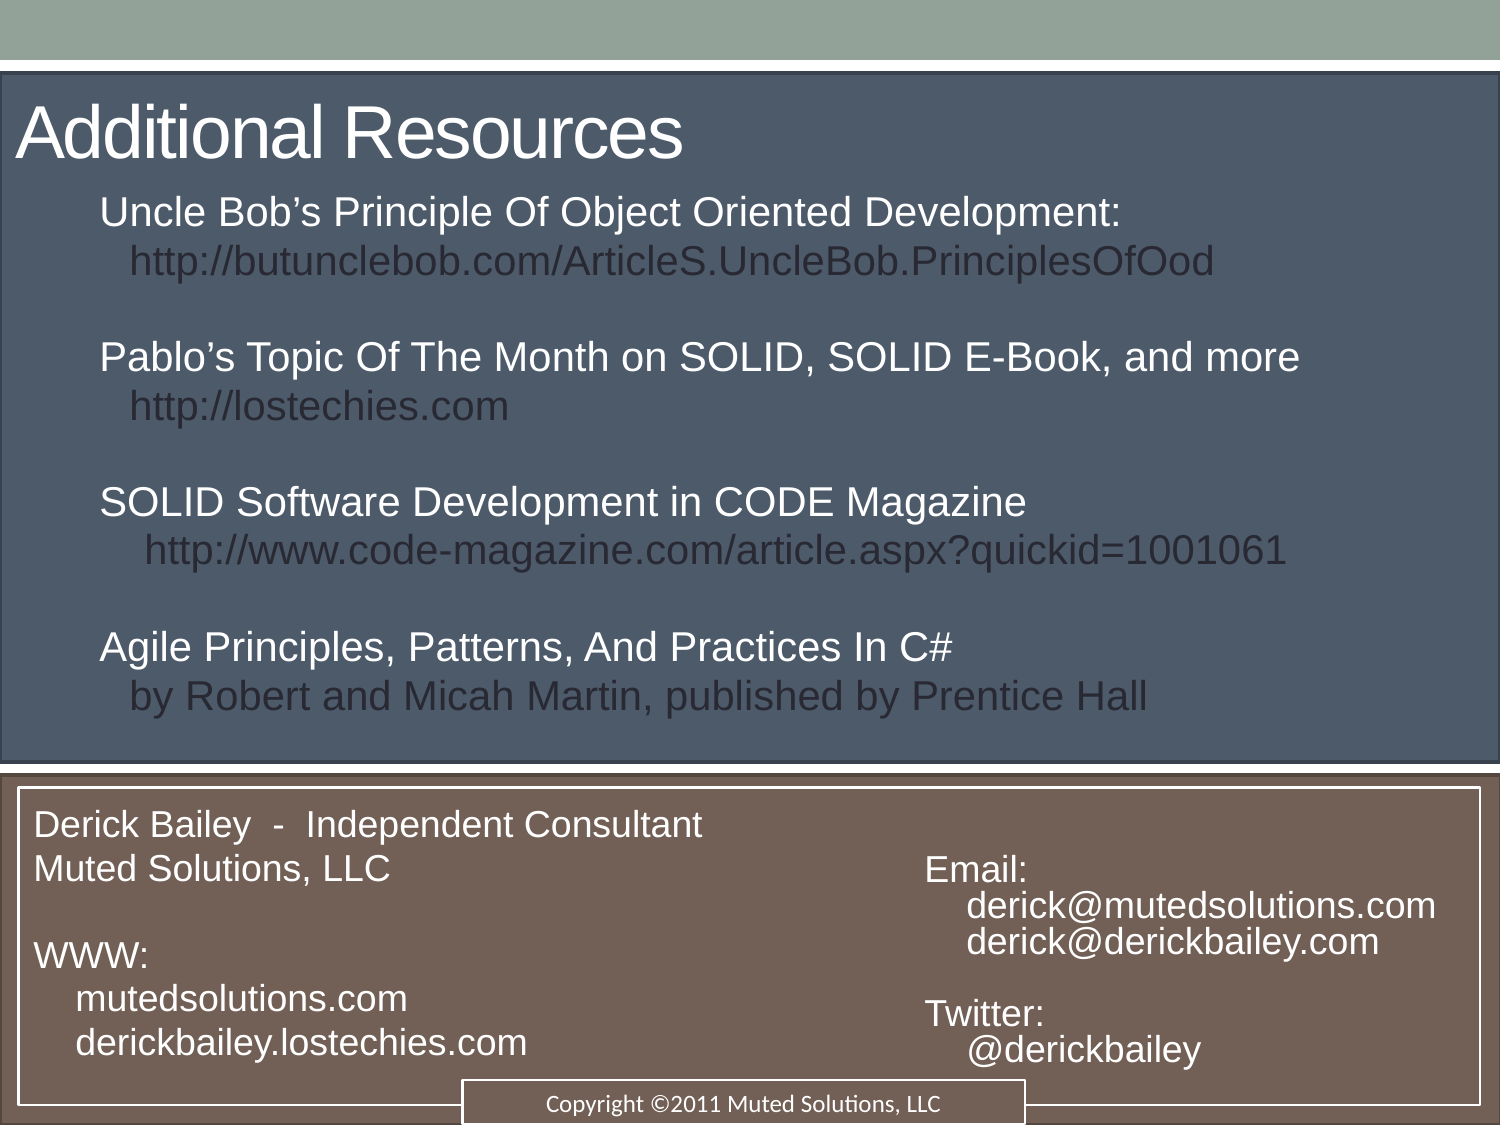

Additional Resources
Uncle Bob’s Principle Of Object Oriented Development:
	http://butunclebob.com/ArticleS.UncleBob.PrinciplesOfOod

Pablo’s Topic Of The Month on SOLID, SOLID E-Book, and more
	http://lostechies.com

SOLID Software Development in CODE Magazine
http://www.code-magazine.com/article.aspx?quickid=1001061

Agile Principles, Patterns, And Practices In C#
	by Robert and Micah Martin, published by Prentice Hall

Derick Bailey  -  Independent Consultant
Muted Solutions, LLC

WWW:
    mutedsolutions.com
    derickbailey.lostechies.com

Email:
    derick@mutedsolutions.com
    derick@derickbailey.com

Twitter:
    @derickbailey
Copyright ©2011 Muted Solutions, LLC